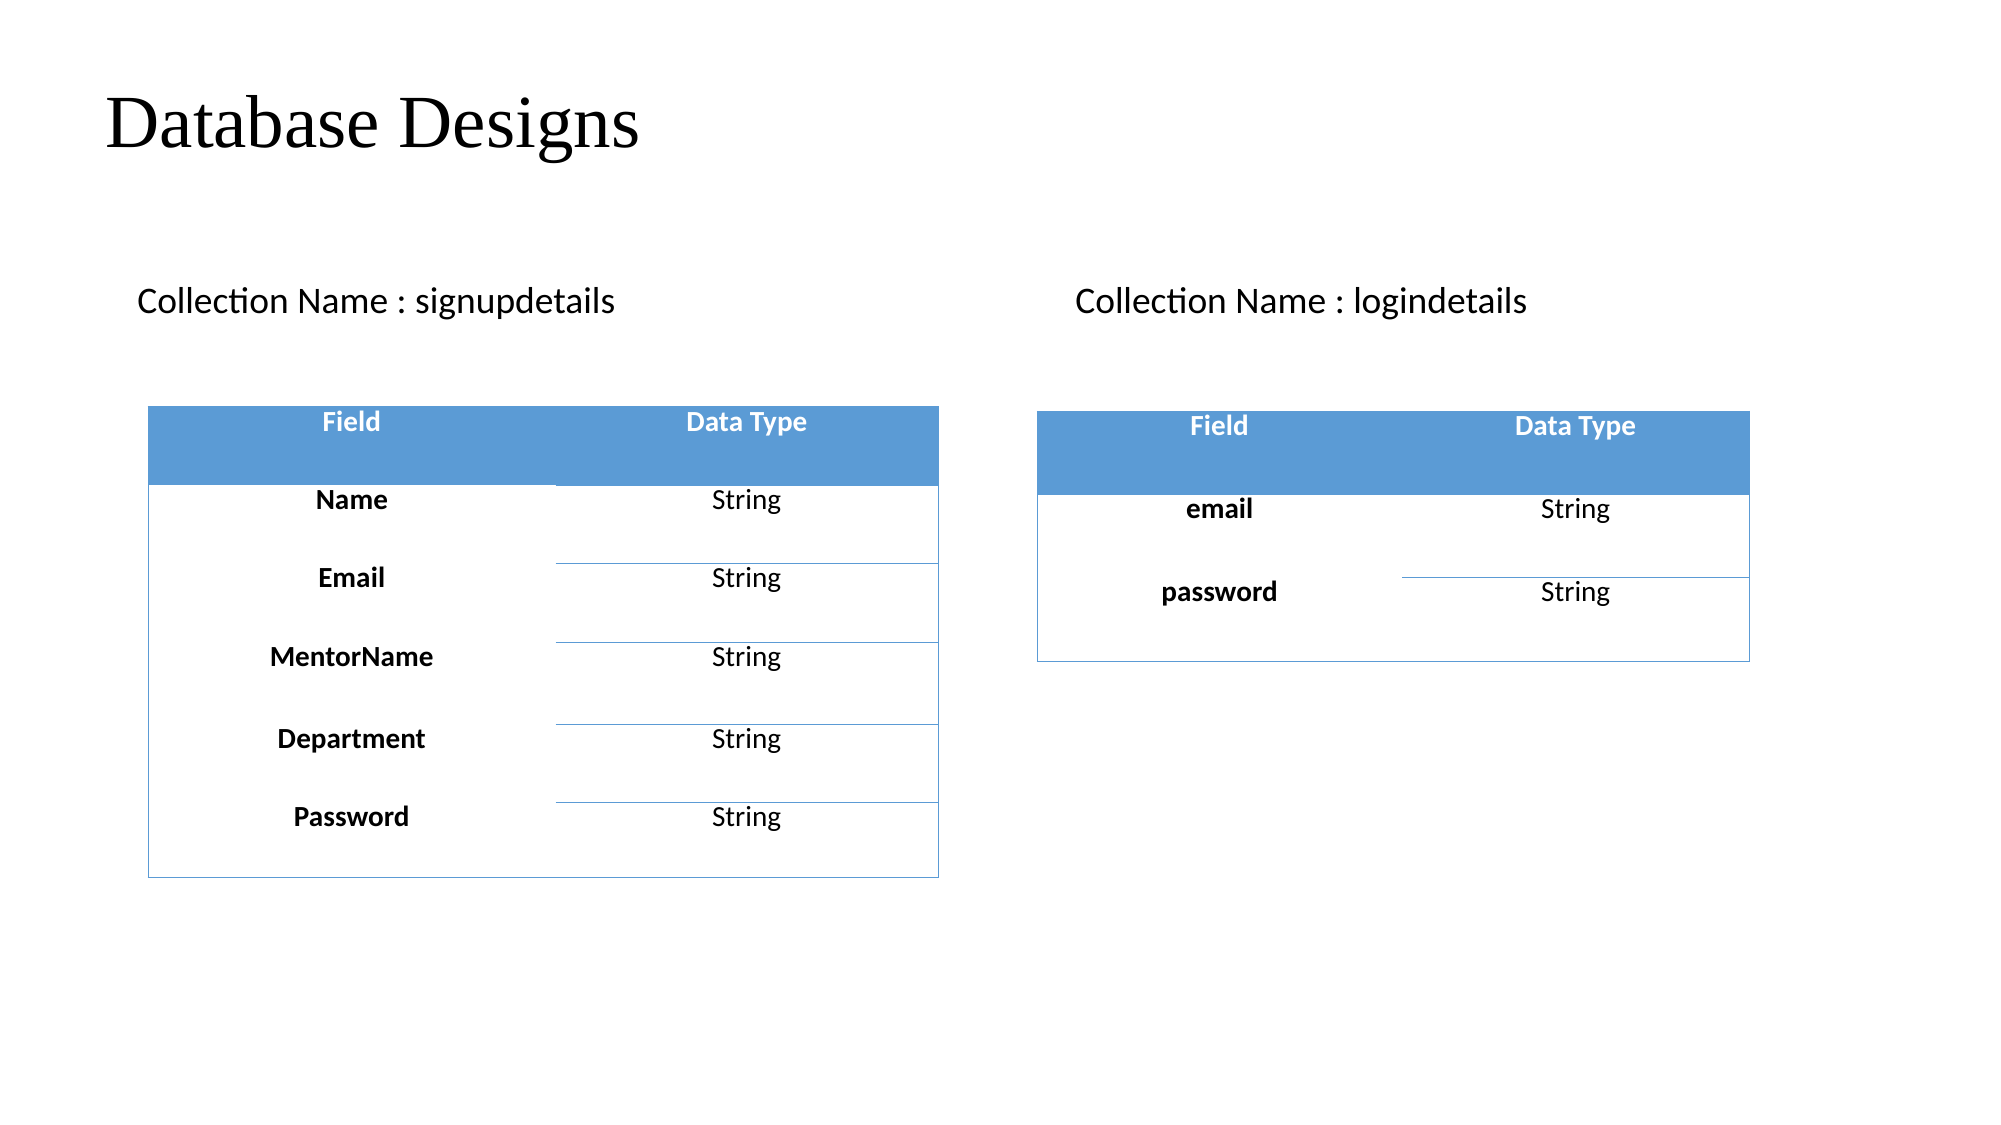

Database Designs
Collection Name : signupdetails
Collection Name : logindetails
| Field | Data Type |
| --- | --- |
| Name | String |
| Email | String |
| MentorName | String |
| Department | String |
| Password | String |
| Field | Data Type |
| --- | --- |
| email | String |
| password | String |